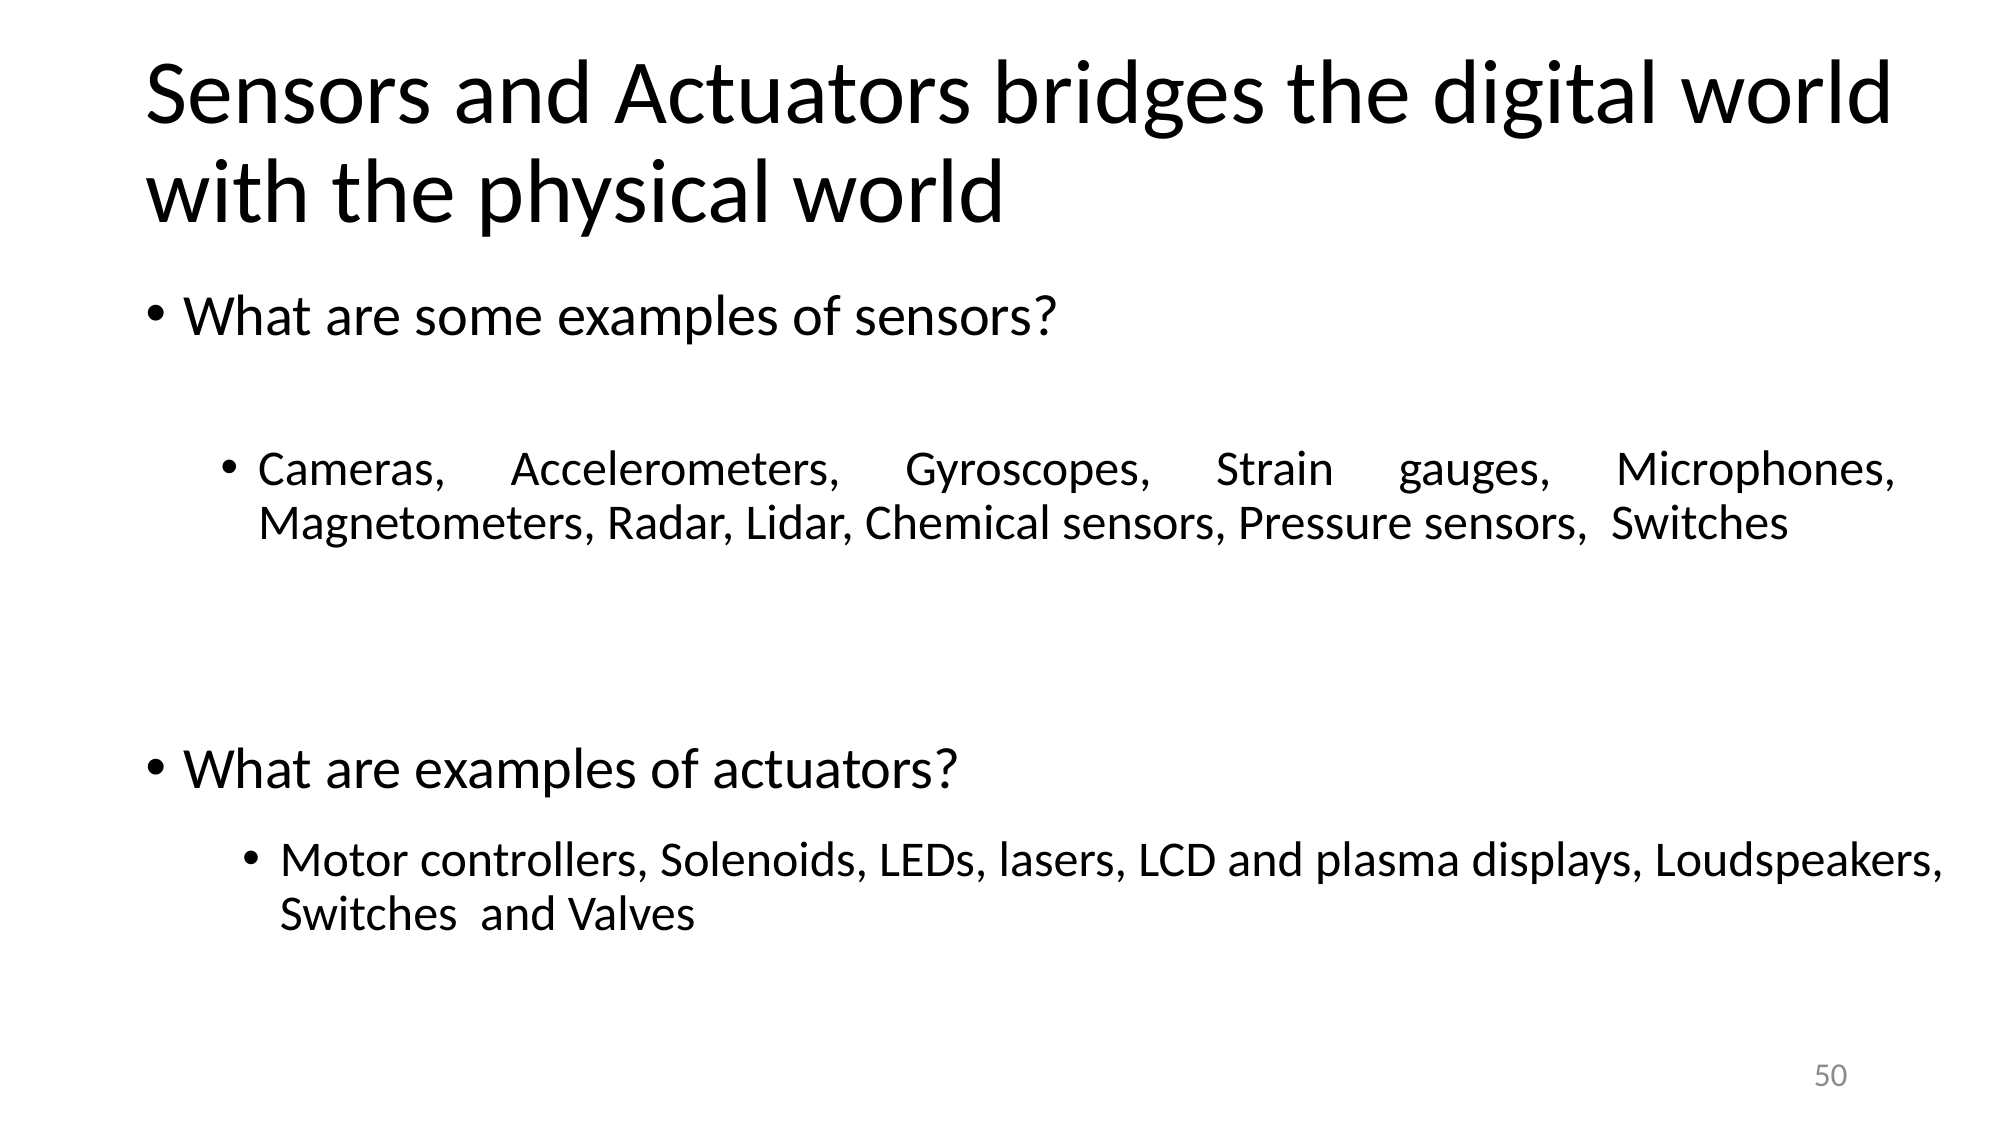

# Sensors and Actuators bridges the digital world with the physical world
What are some examples of sensors?

Cameras, Accelerometers, Gyroscopes, Strain gauges, Microphones, Magnetometers, Radar, Lidar, Chemical sensors, Pressure sensors,  Switches

What are examples of actuators?

Motor controllers, Solenoids, LEDs, lasers, LCD and plasma displays, Loudspeakers,  Switches  and Valves
50